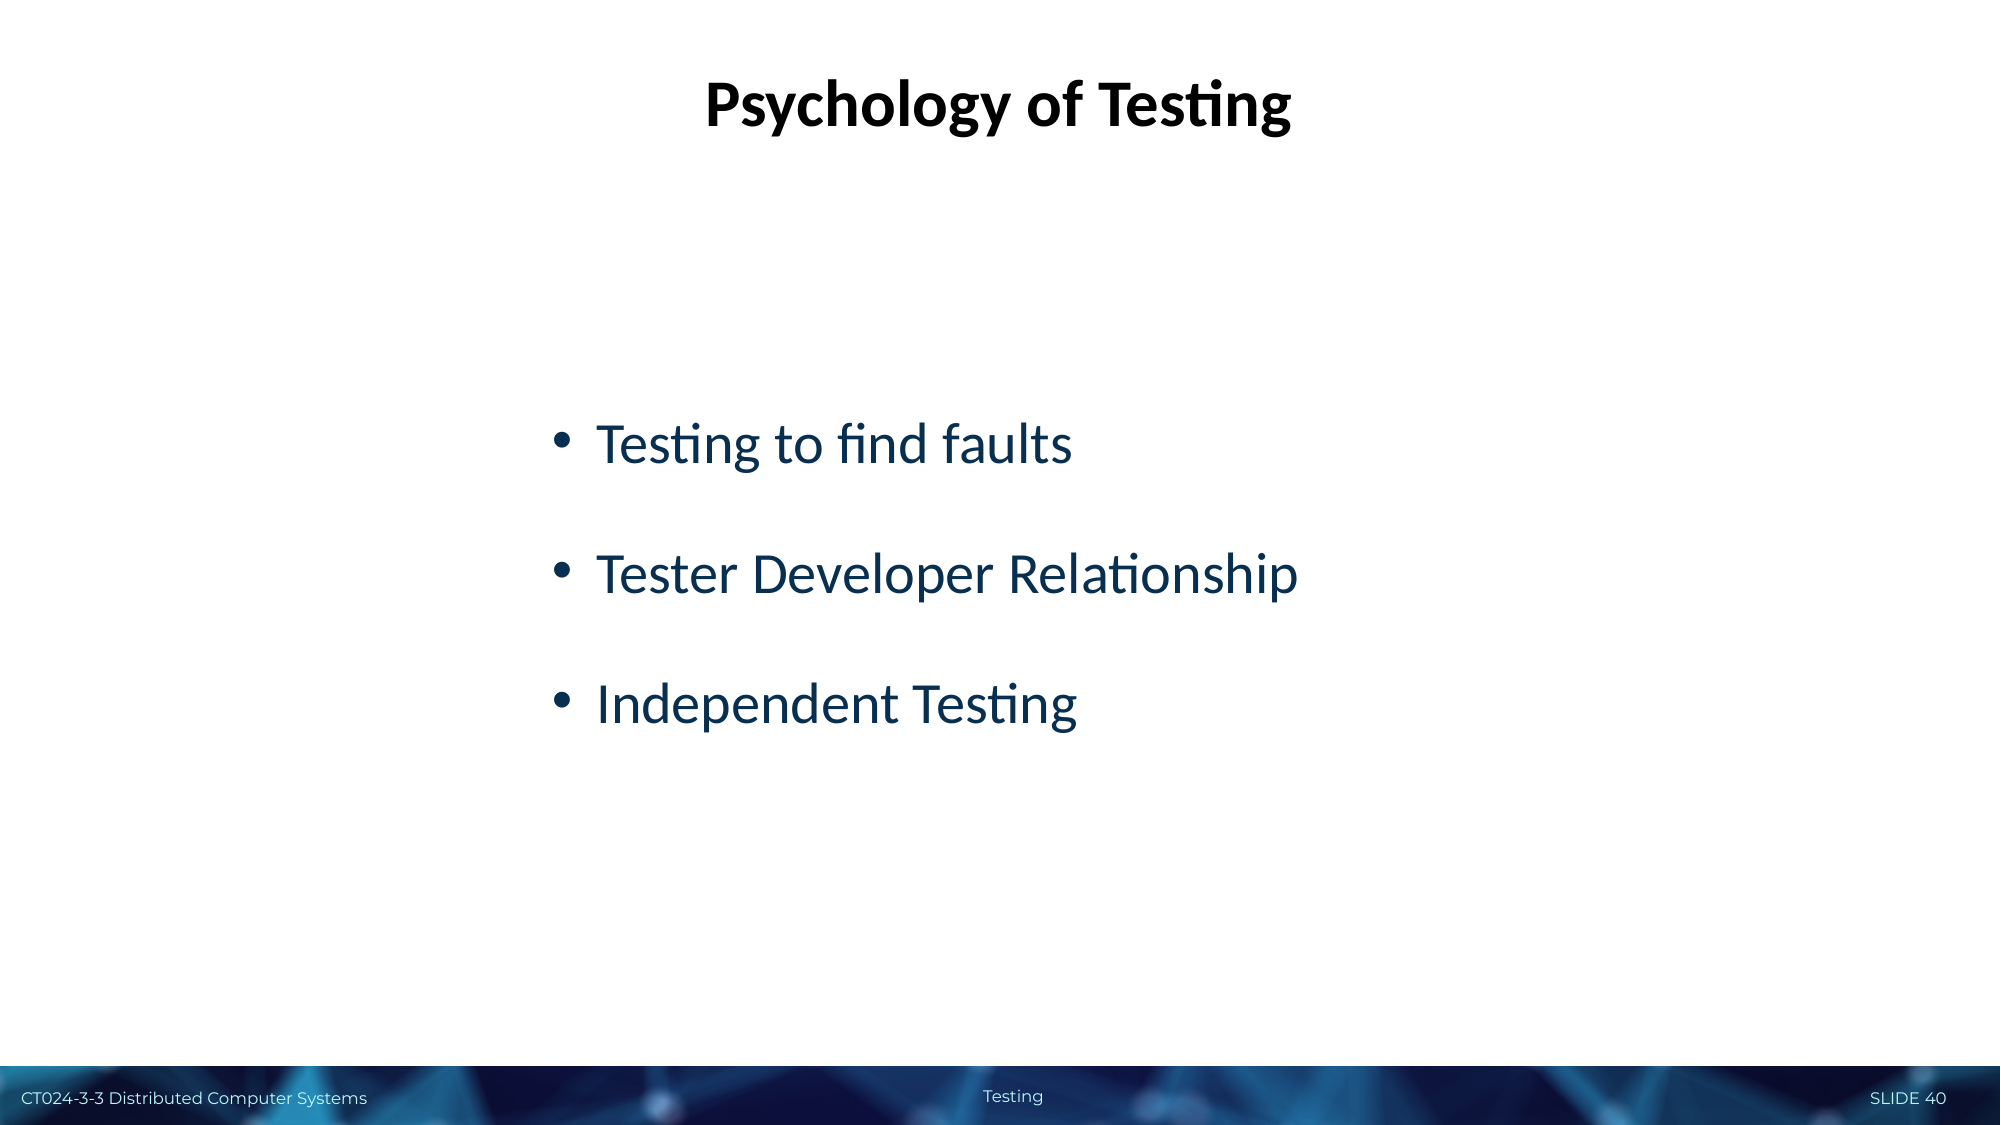

Psychology of Testing
Testing to find faults
Tester Developer Relationship
Independent Testing